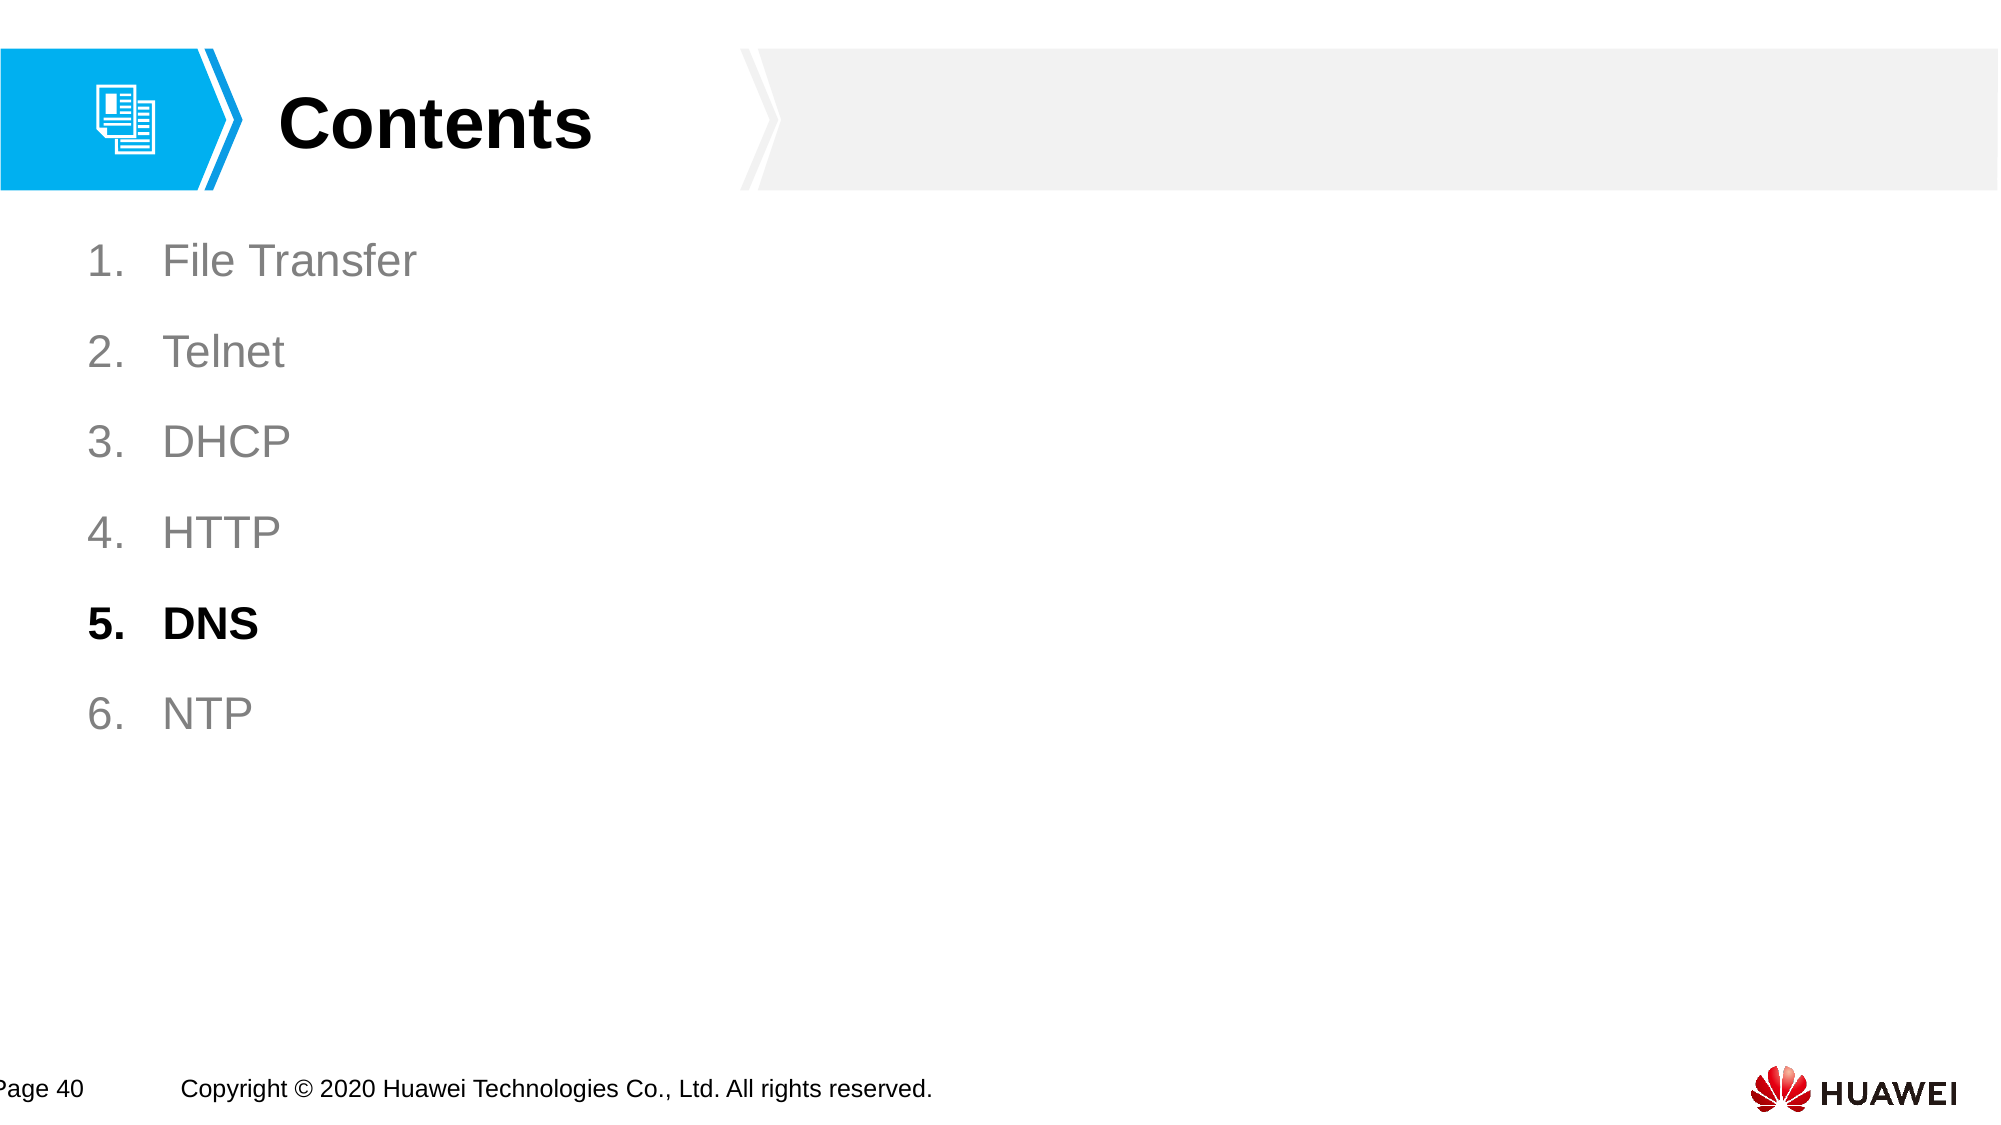

File Transfer
Telnet
DHCP
HTTP
DNS
NTP